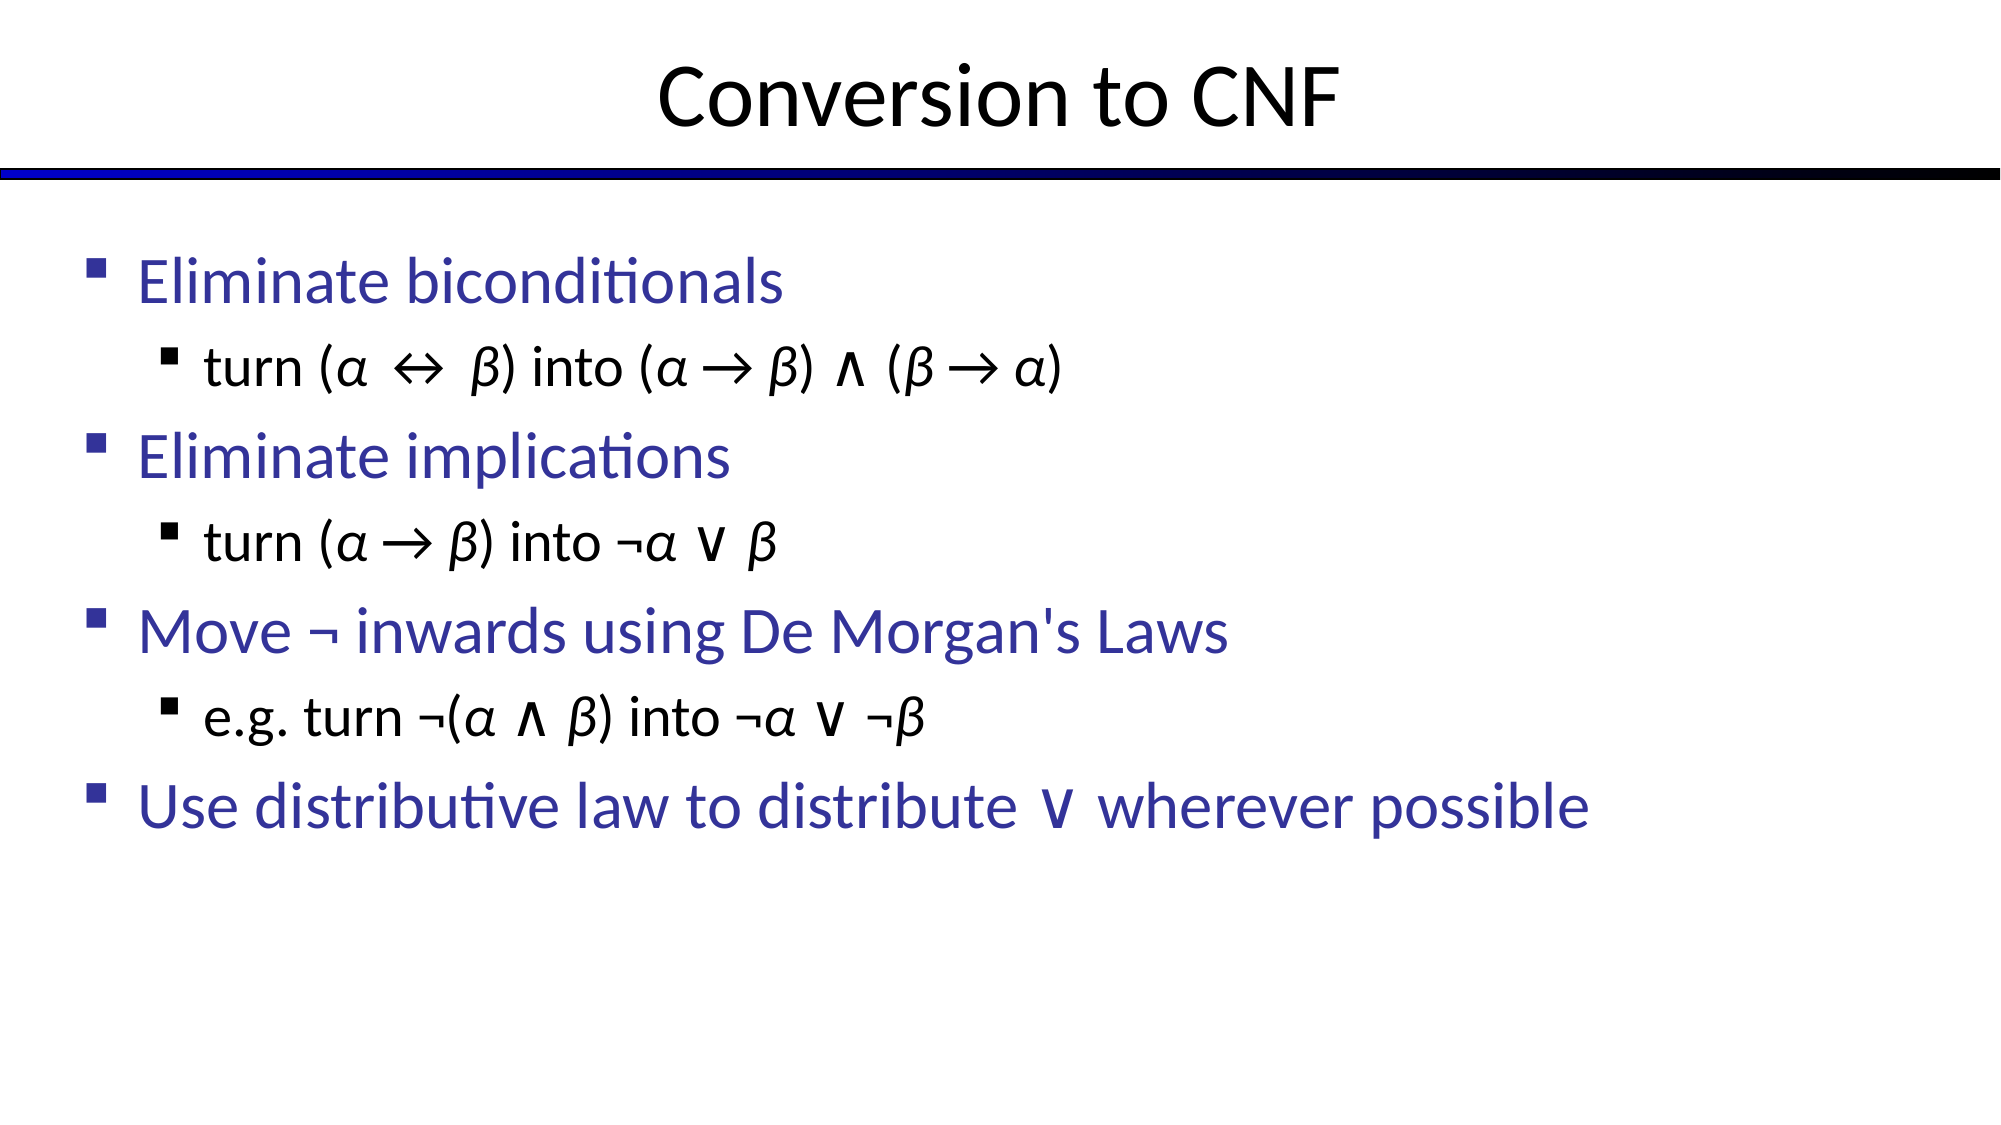

# Conversion to CNF
Eliminate biconditionals
turn (α ↔ β) into (α → β) ∧ (β → α)
Eliminate implications
turn (α → β) into ¬α ∨ β
Move ¬ inwards using De Morgan's Laws
e.g. turn ¬(α ∧ β) into ¬α ∨ ¬β
Use distributive law to distribute ∨ wherever possible